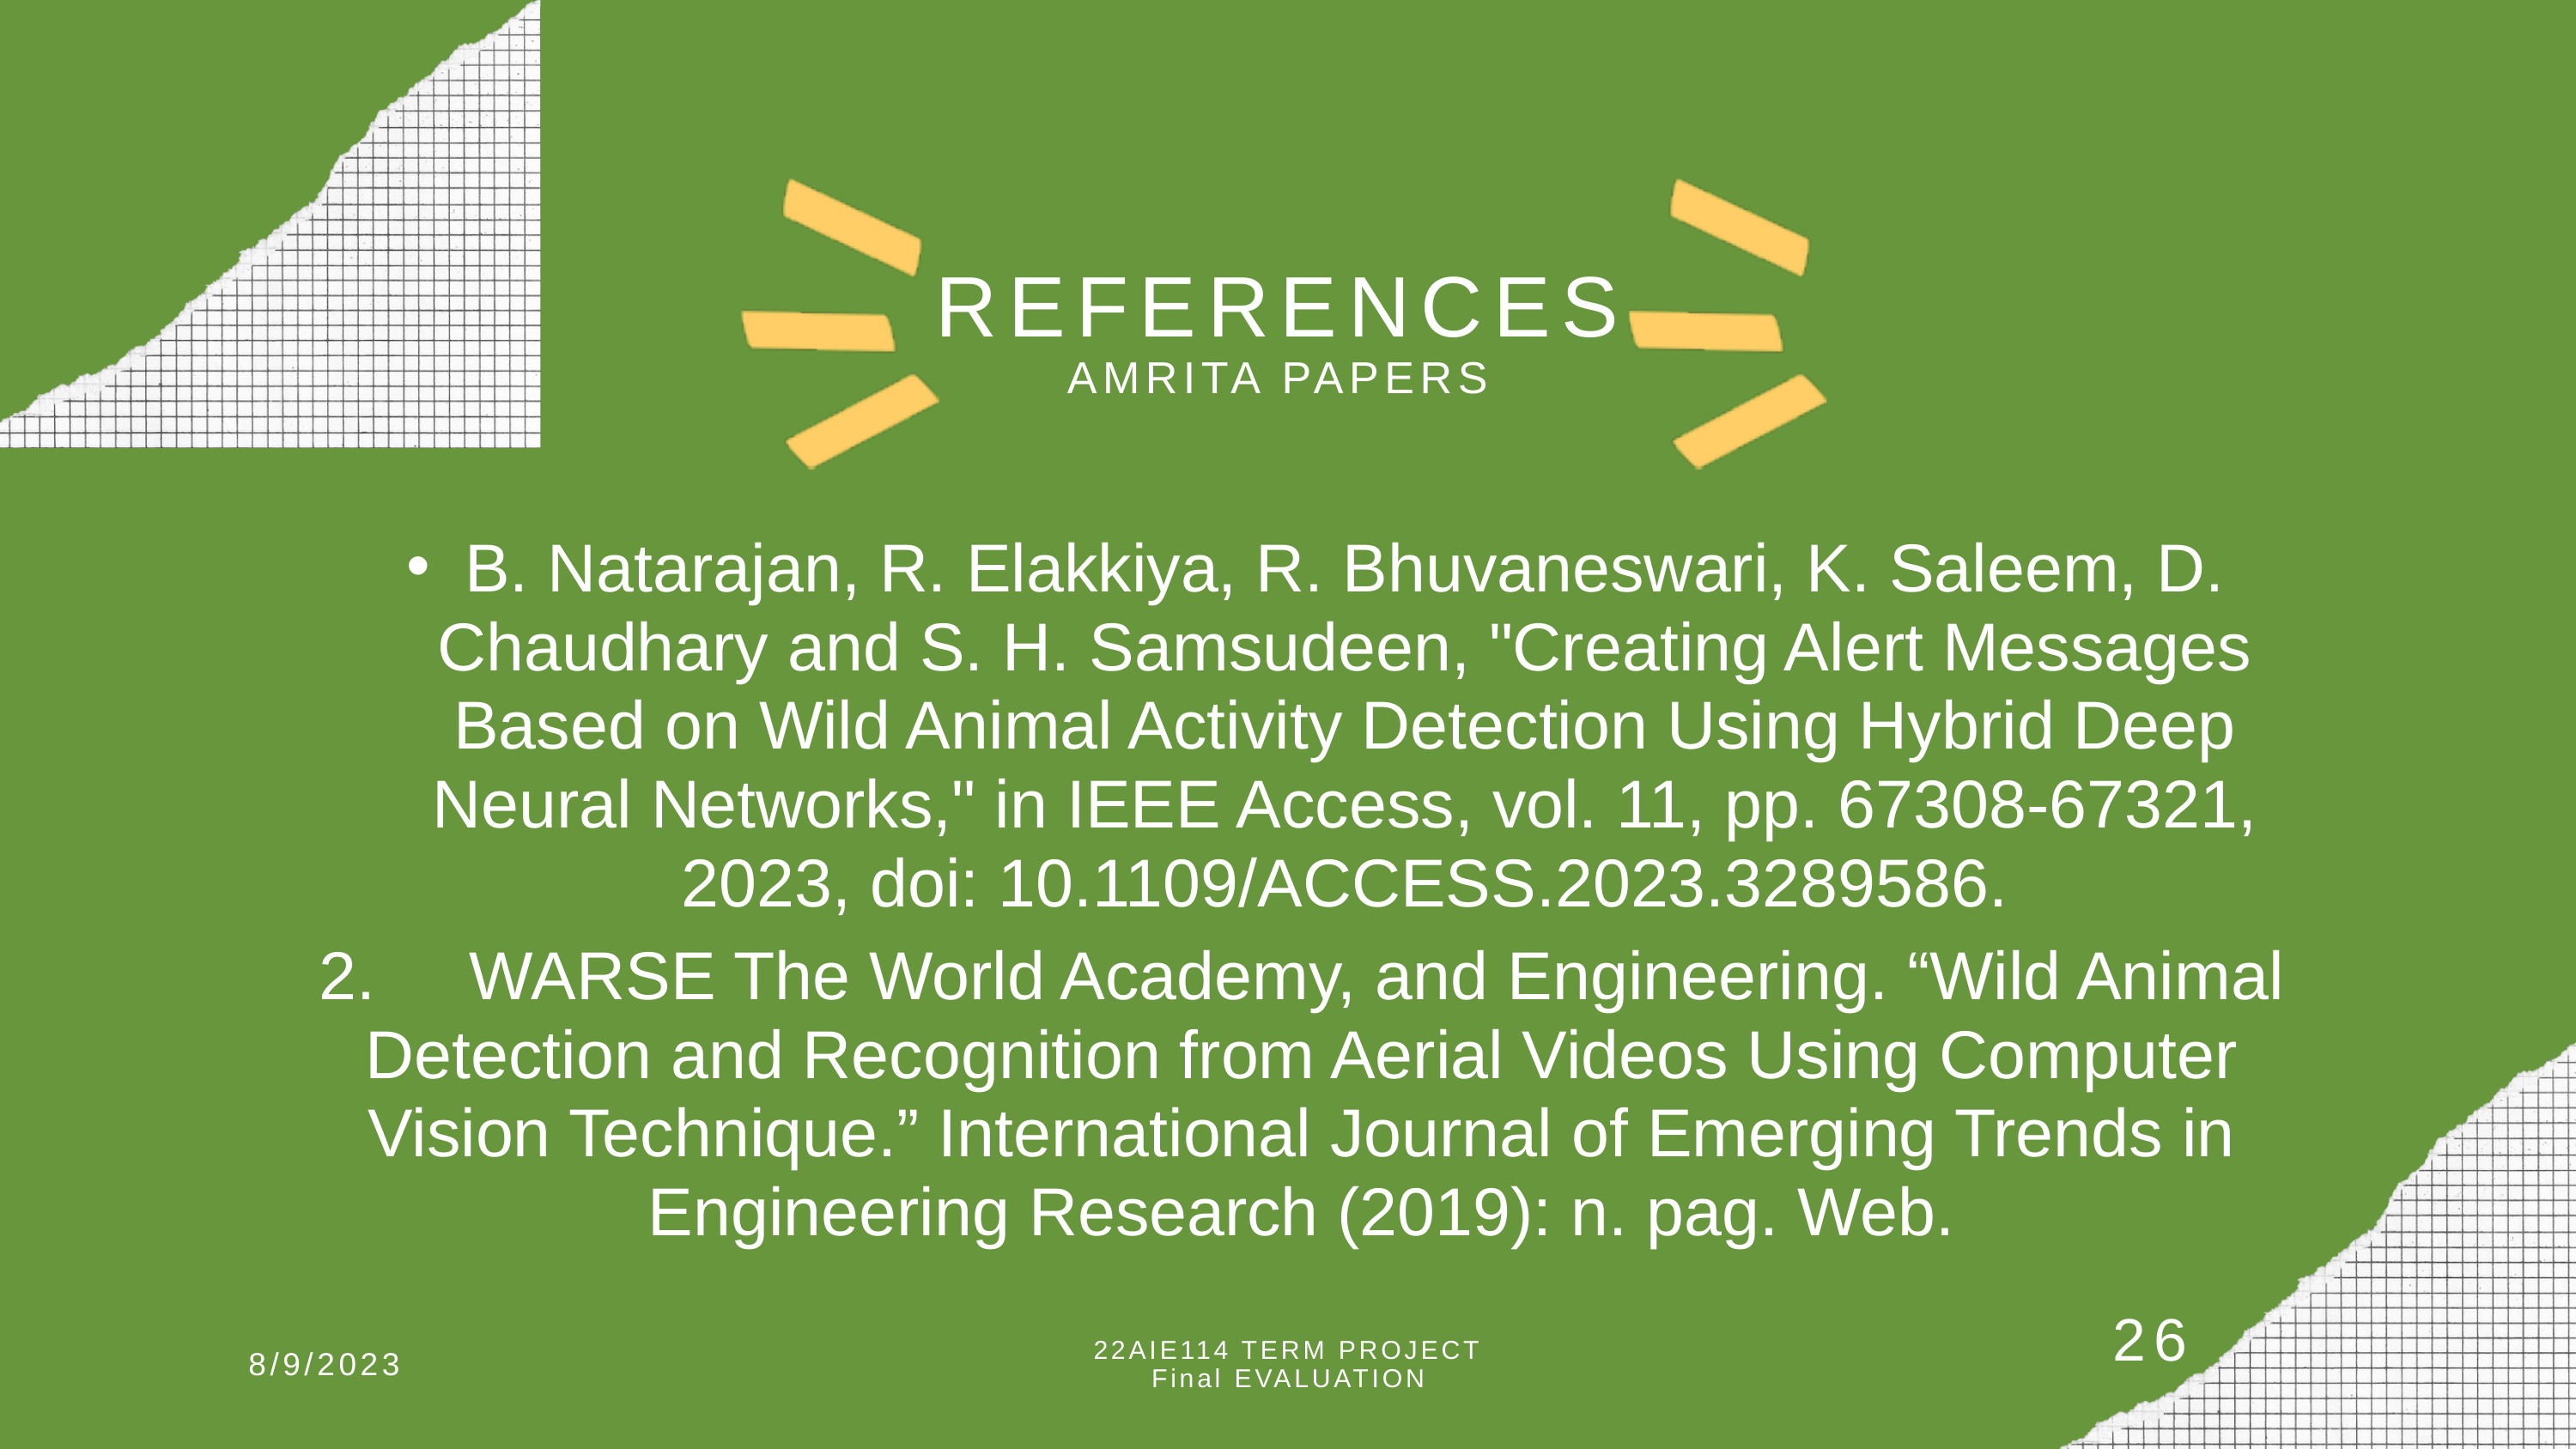

REFERENCES
AMRITA PAPERS
B. Natarajan, R. Elakkiya, R. Bhuvaneswari, K. Saleem, D. Chaudhary and S. H. Samsudeen, "Creating Alert Messages Based on Wild Animal Activity Detection Using Hybrid Deep Neural Networks," in IEEE Access, vol. 11, pp. 67308-67321, 2023, doi: 10.1109/ACCESS.2023.3289586.
2.     WARSE The World Academy, and Engineering. “Wild Animal Detection and Recognition from Aerial Videos Using Computer Vision Technique.” International Journal of Emerging Trends in Engineering Research (2019): n. pag. Web.

26
22AIE114 TERM PROJECT Final EVALUATION​
8/9/2023